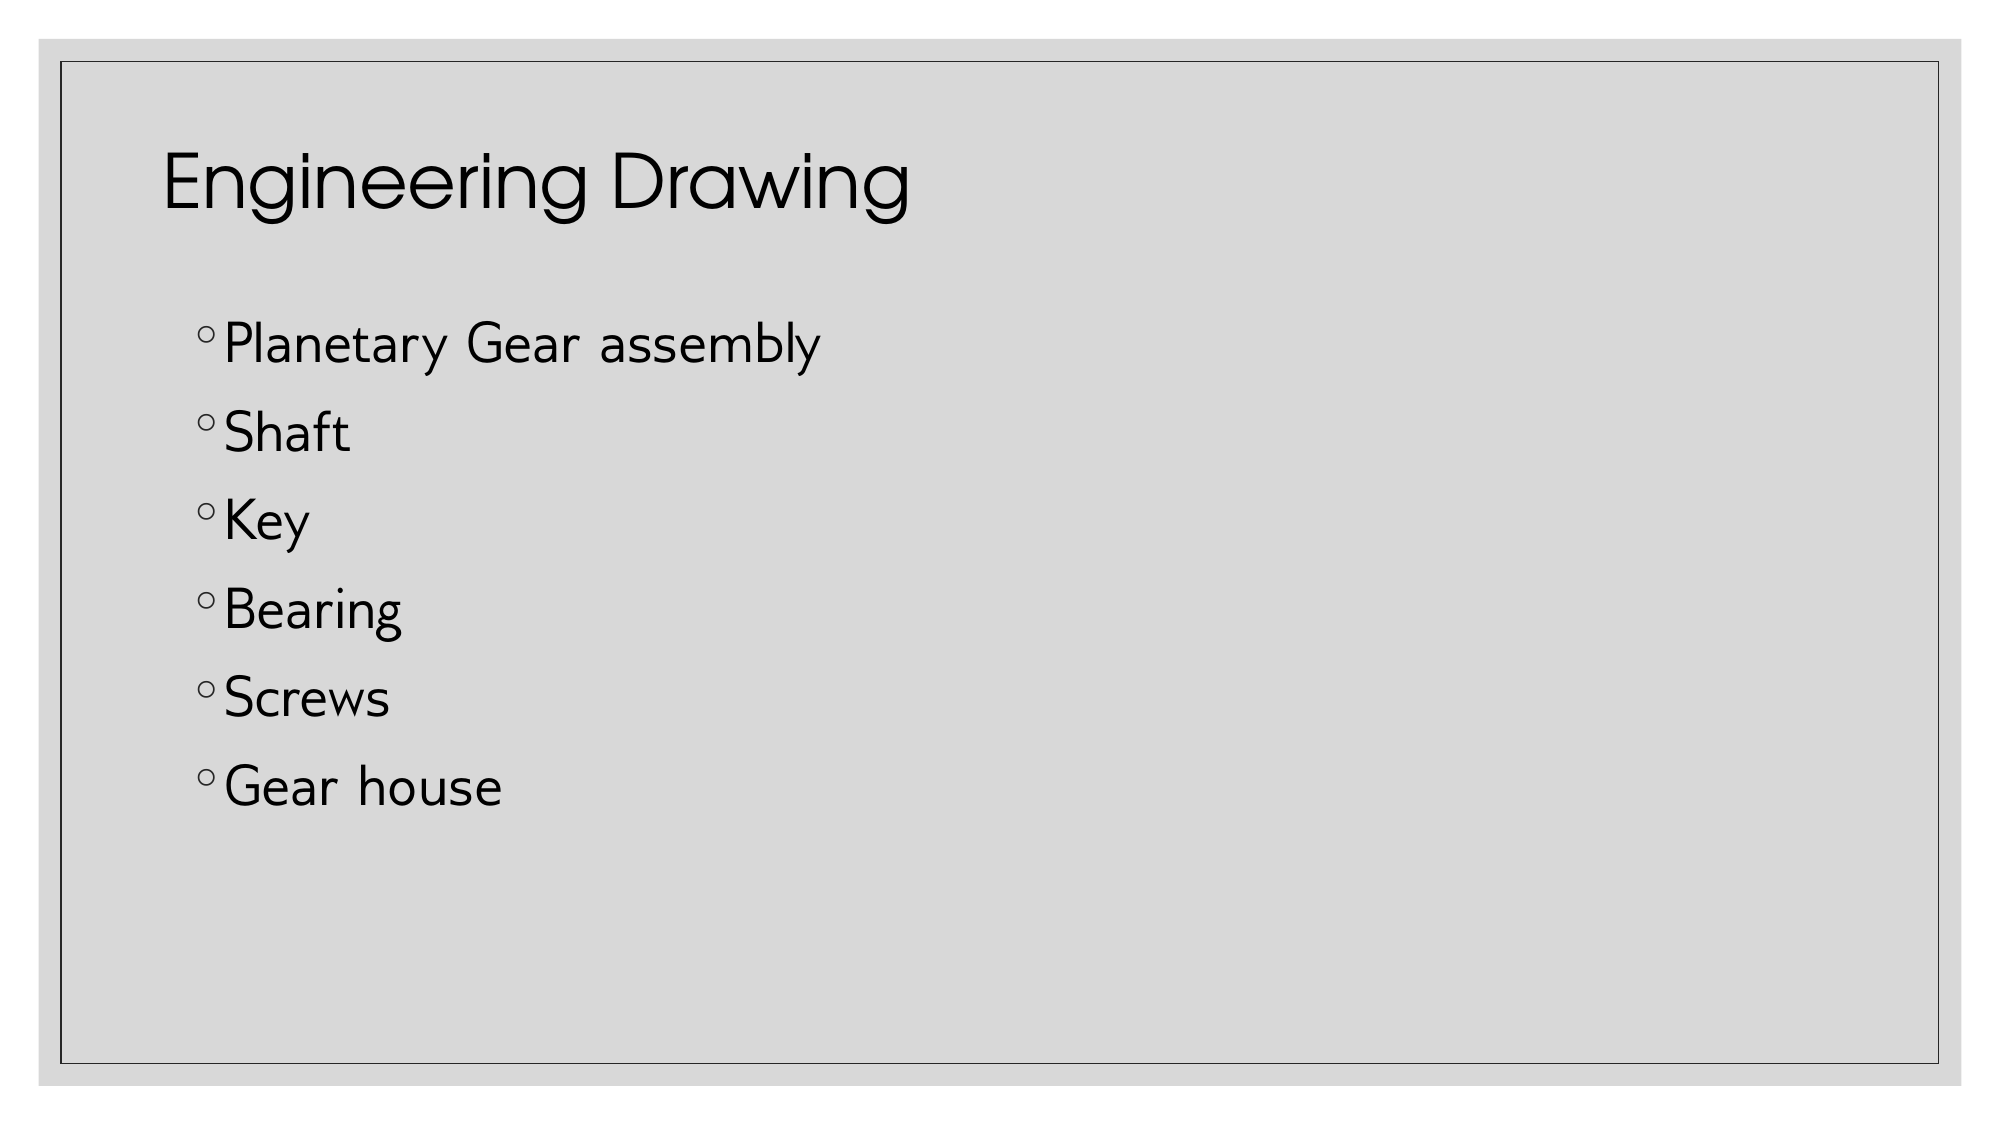

# Engineering Drawing
Planetary Gear assembly
Shaft
Key
Bearing
Screws
Gear house